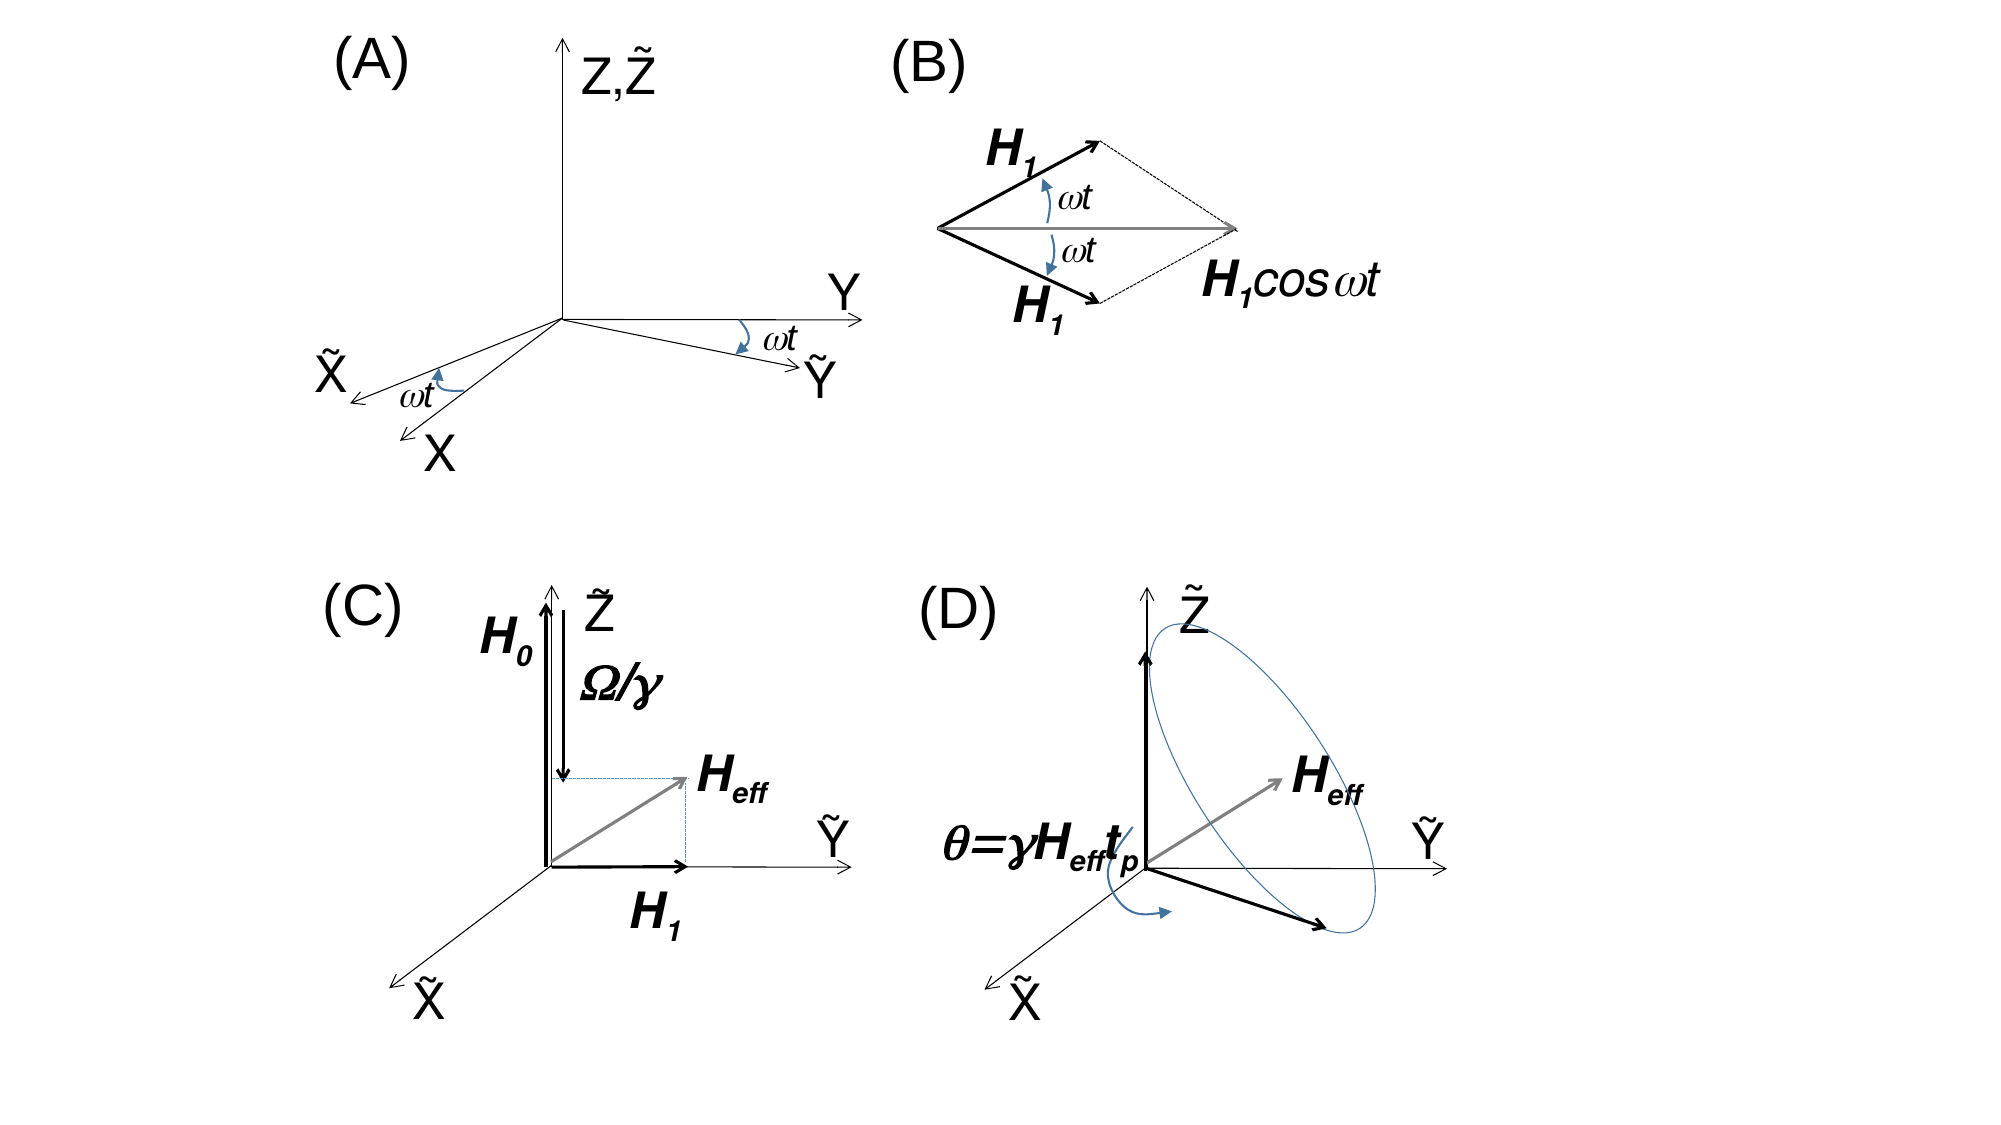

(A)
~
Z,Z
Y
ωt
~

~
X
Y
ωt

X
(B)
H1
ωt

ωt

H1cosωt
H1
~
~
(C)
(D)
Z
Z
H0
Ω/γ

Heff
Heff
~
~
Y
θ=γHefftp
Y

H1
~
~
X
X